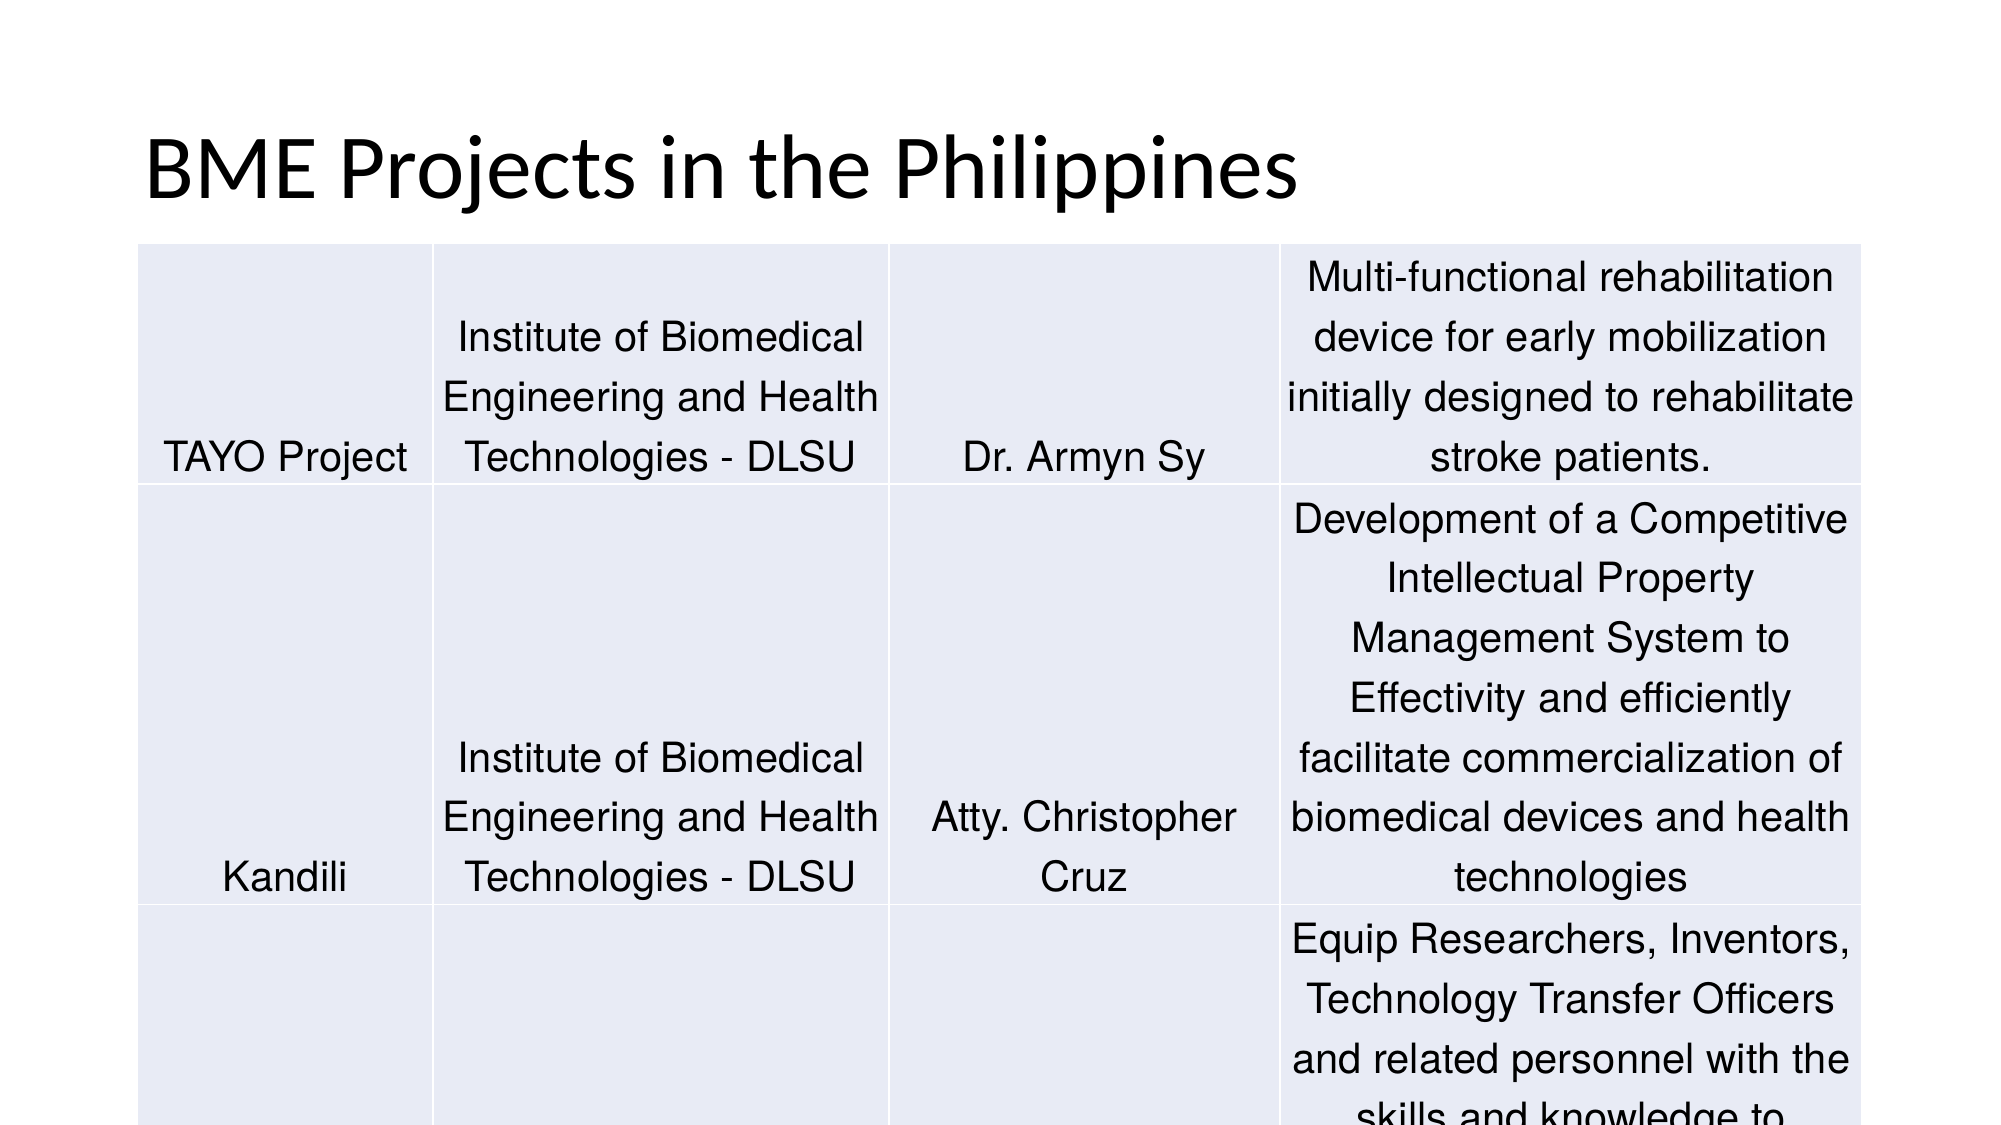

# BME Projects in the Philippines
| TAYO Project | Institute of Biomedical Engineering and Health Technologies - DLSU | Dr. Armyn Sy | Multi-functional rehabilitation device for early mobilization initially designed to rehabilitate stroke patients. |
| --- | --- | --- | --- |
| Kandili | Institute of Biomedical Engineering and Health Technologies - DLSU | Atty. Christopher Cruz | Development of a Competitive Intellectual Property Management System to Effectivity and efficiently facilitate commercialization of biomedical devices and health technologies |
| Capacita | Institute of Biomedical Engineering and Health Technologies - DLSU | Atty. Christopher Cruz | Equip Researchers, Inventors, Technology Transfer Officers and related personnel with the skills and knowledge to commercialize biomedical engineering and health technologies. |